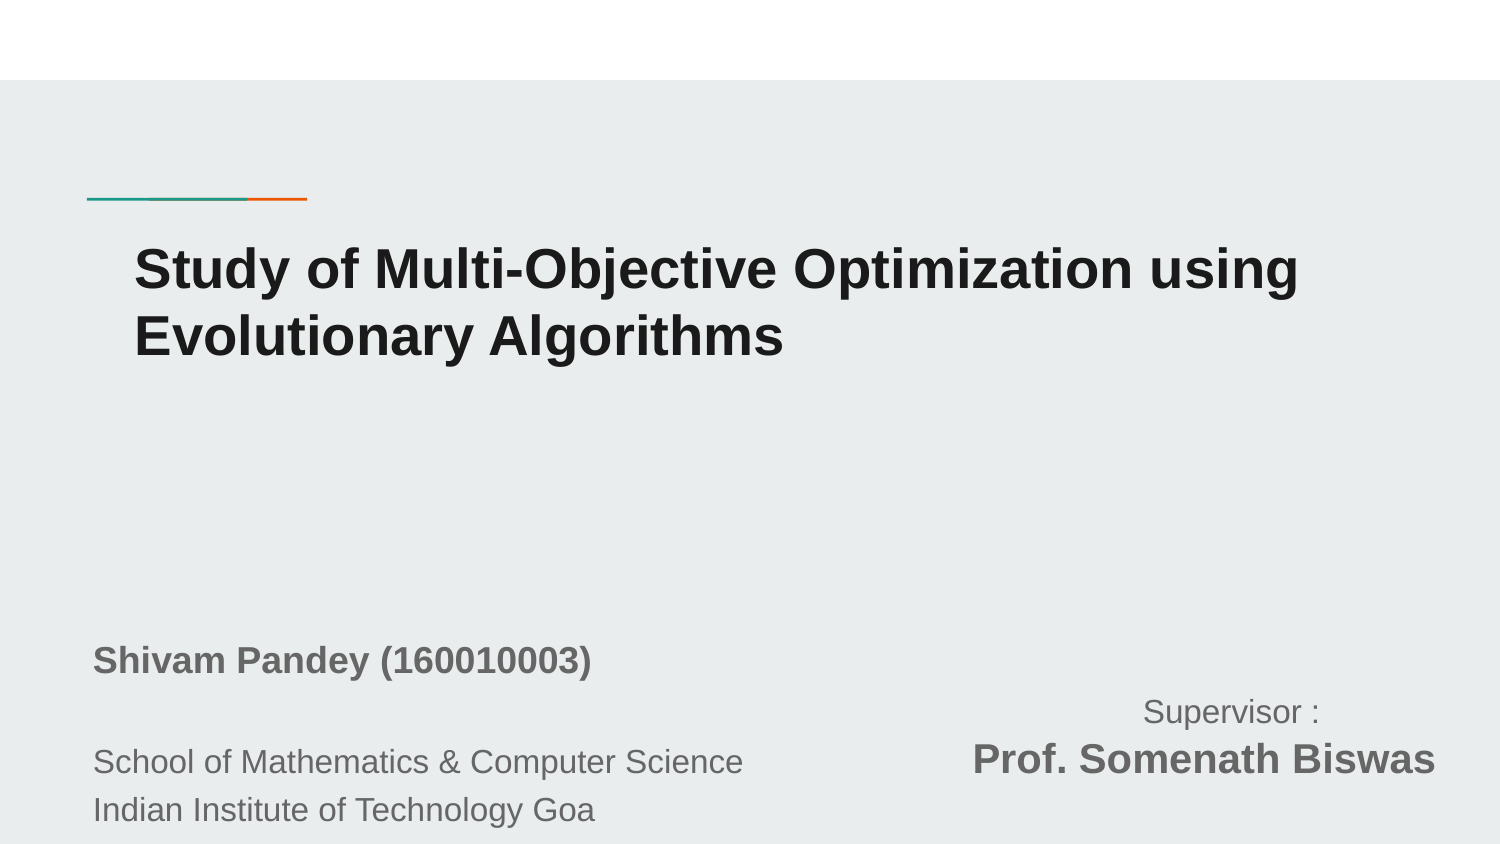

# Study of Multi-Objective Optimization using Evolutionary Algorithms
Shivam Pandey (160010003)				                          								Supervisor :
School of Mathematics & Computer Science	              Prof. Somenath Biswas
Indian Institute of Technology Goa